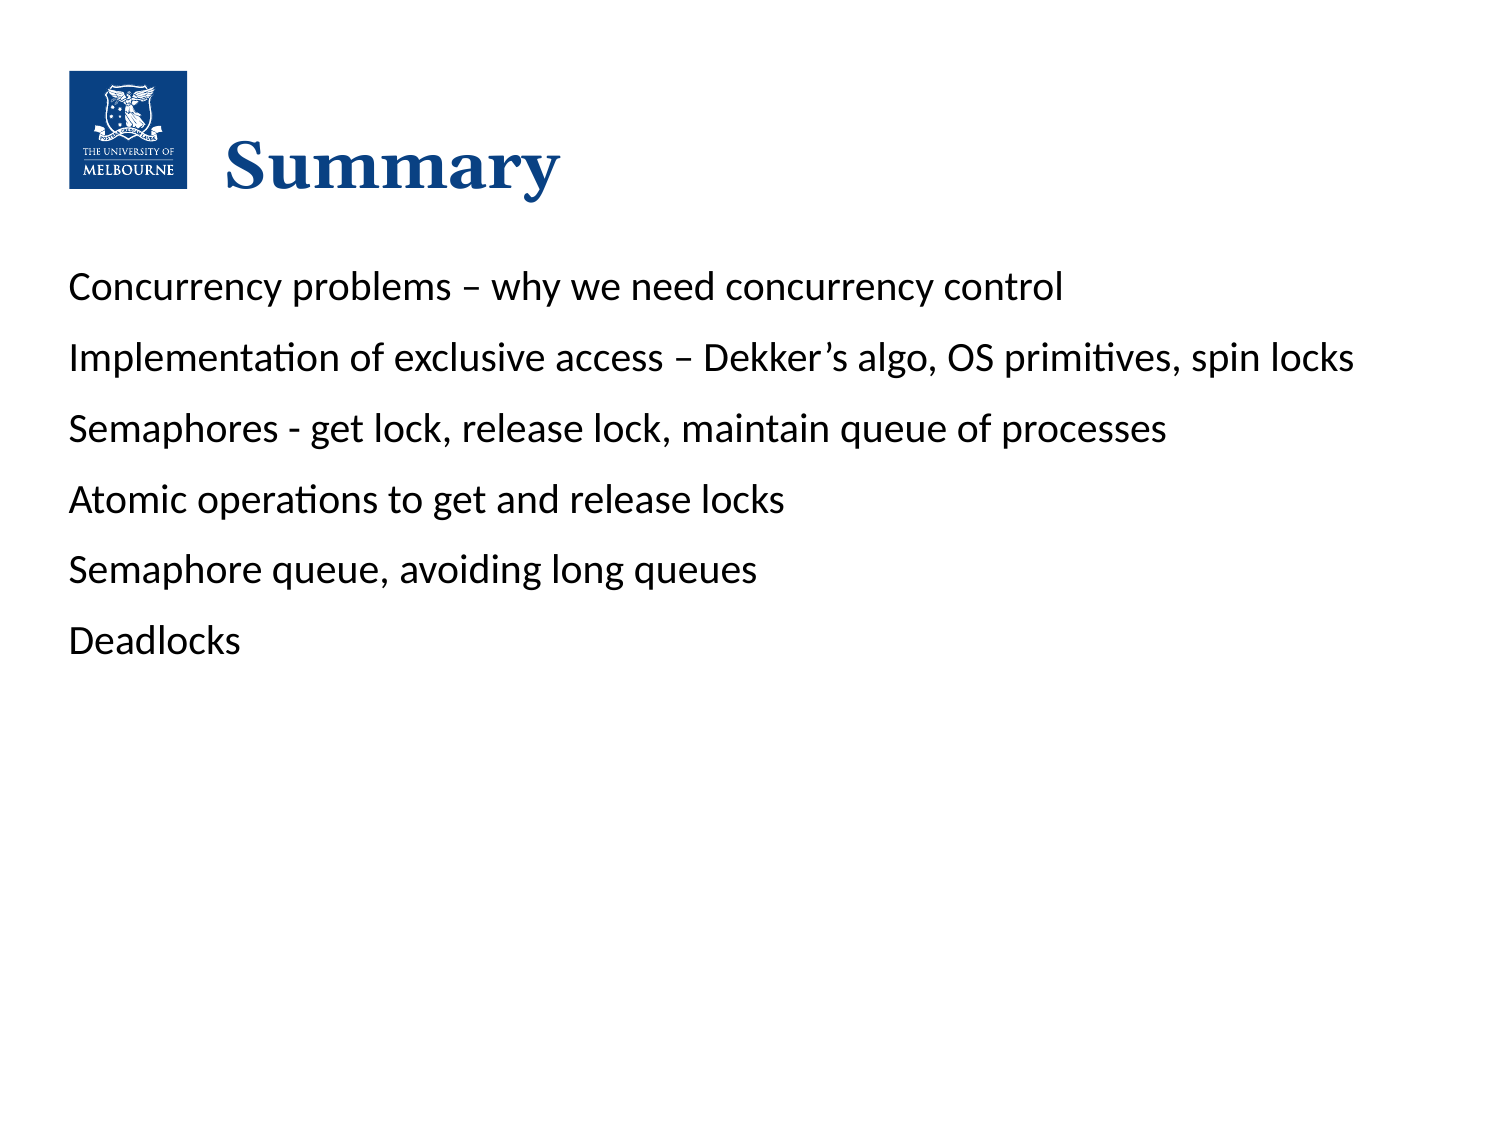

# Summary
Concurrency problems – why we need concurrency control
Implementation of exclusive access – Dekker’s algo, OS primitives, spin locks
Semaphores - get lock, release lock, maintain queue of processes
Atomic operations to get and release locks
Semaphore queue, avoiding long queues
Deadlocks